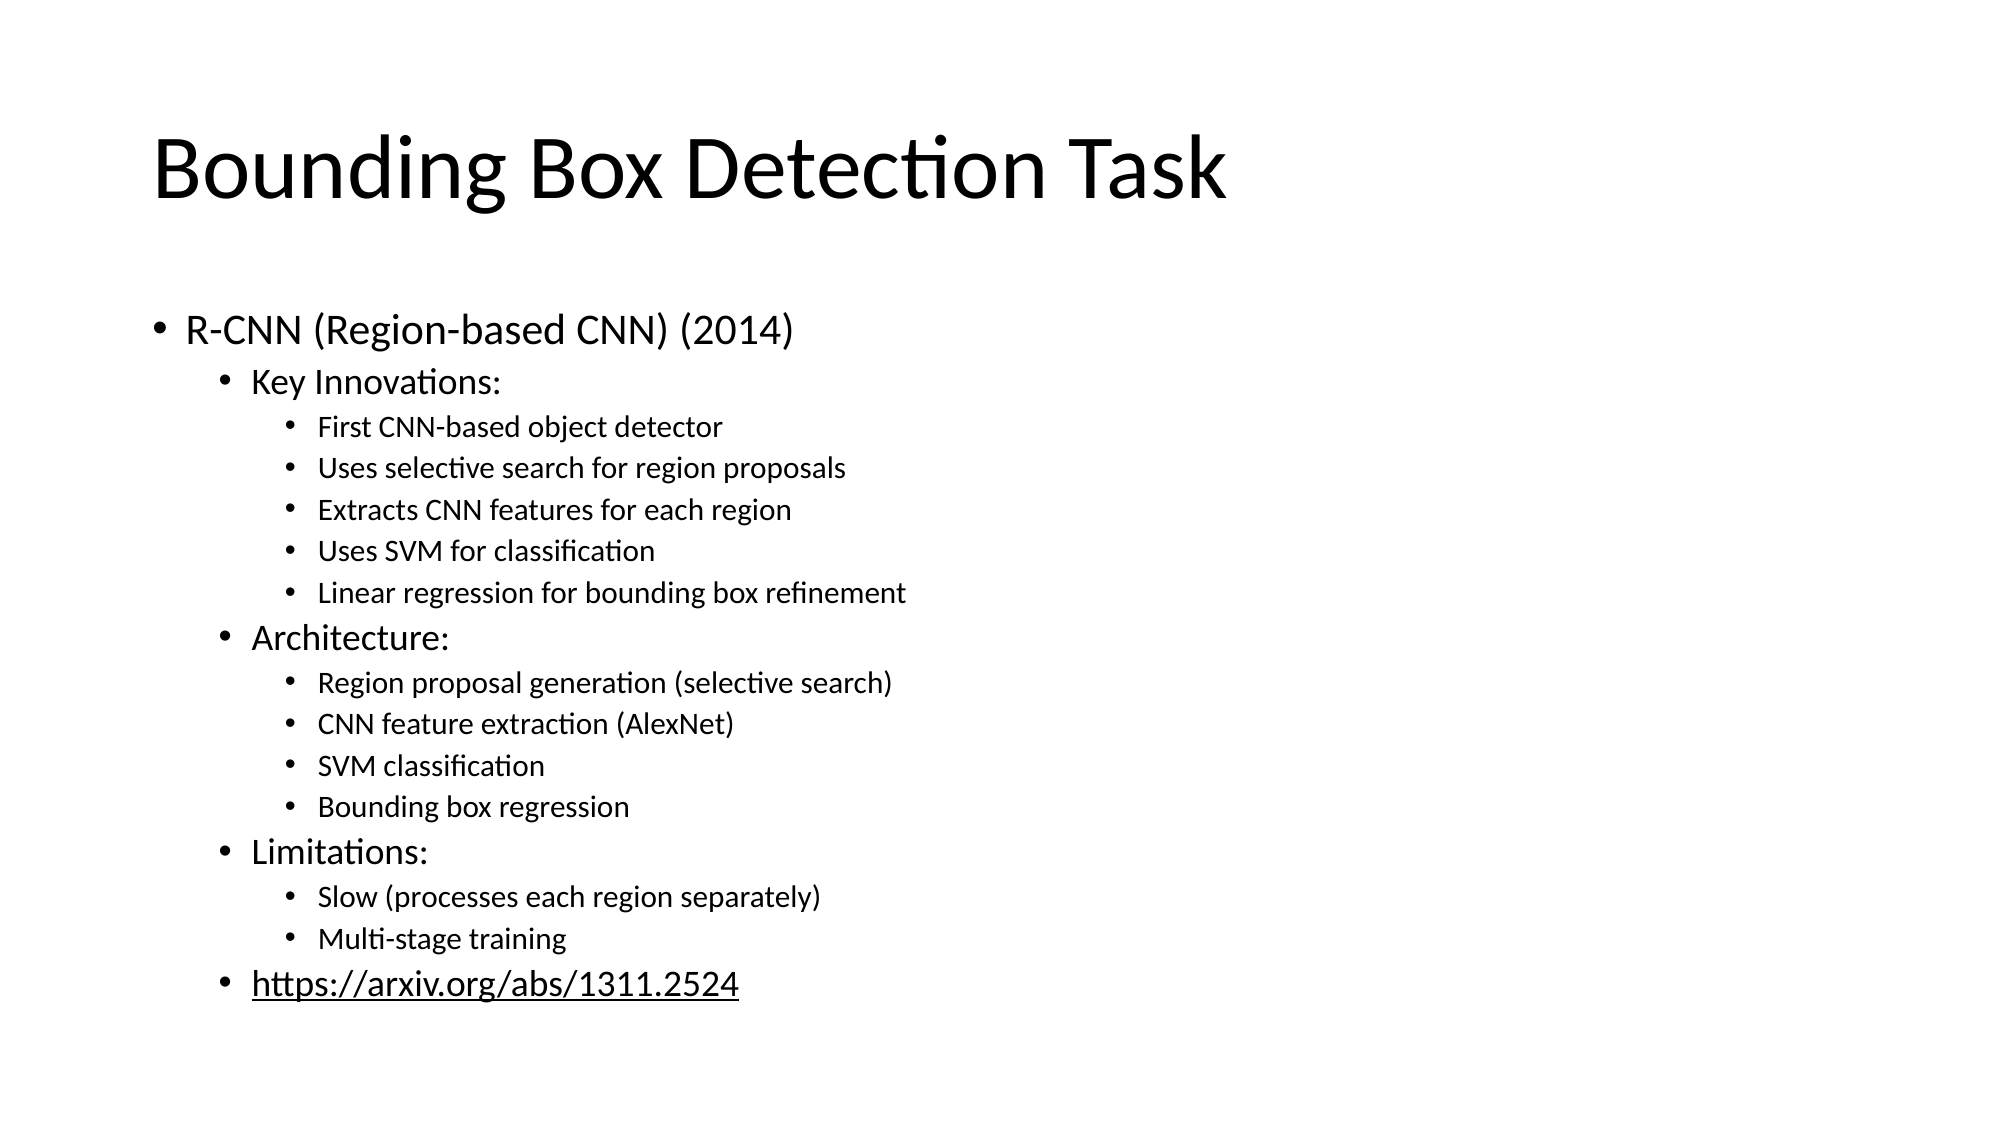

# Bounding Box Detection Task
R-CNN (Region-based CNN) (2014)
Key Innovations:
First CNN-based object detector
Uses selective search for region proposals
Extracts CNN features for each region
Uses SVM for classification
Linear regression for bounding box refinement
Architecture:
Region proposal generation (selective search)
CNN feature extraction (AlexNet)
SVM classification
Bounding box regression
Limitations:
Slow (processes each region separately)
Multi-stage training
https://arxiv.org/abs/1311.2524